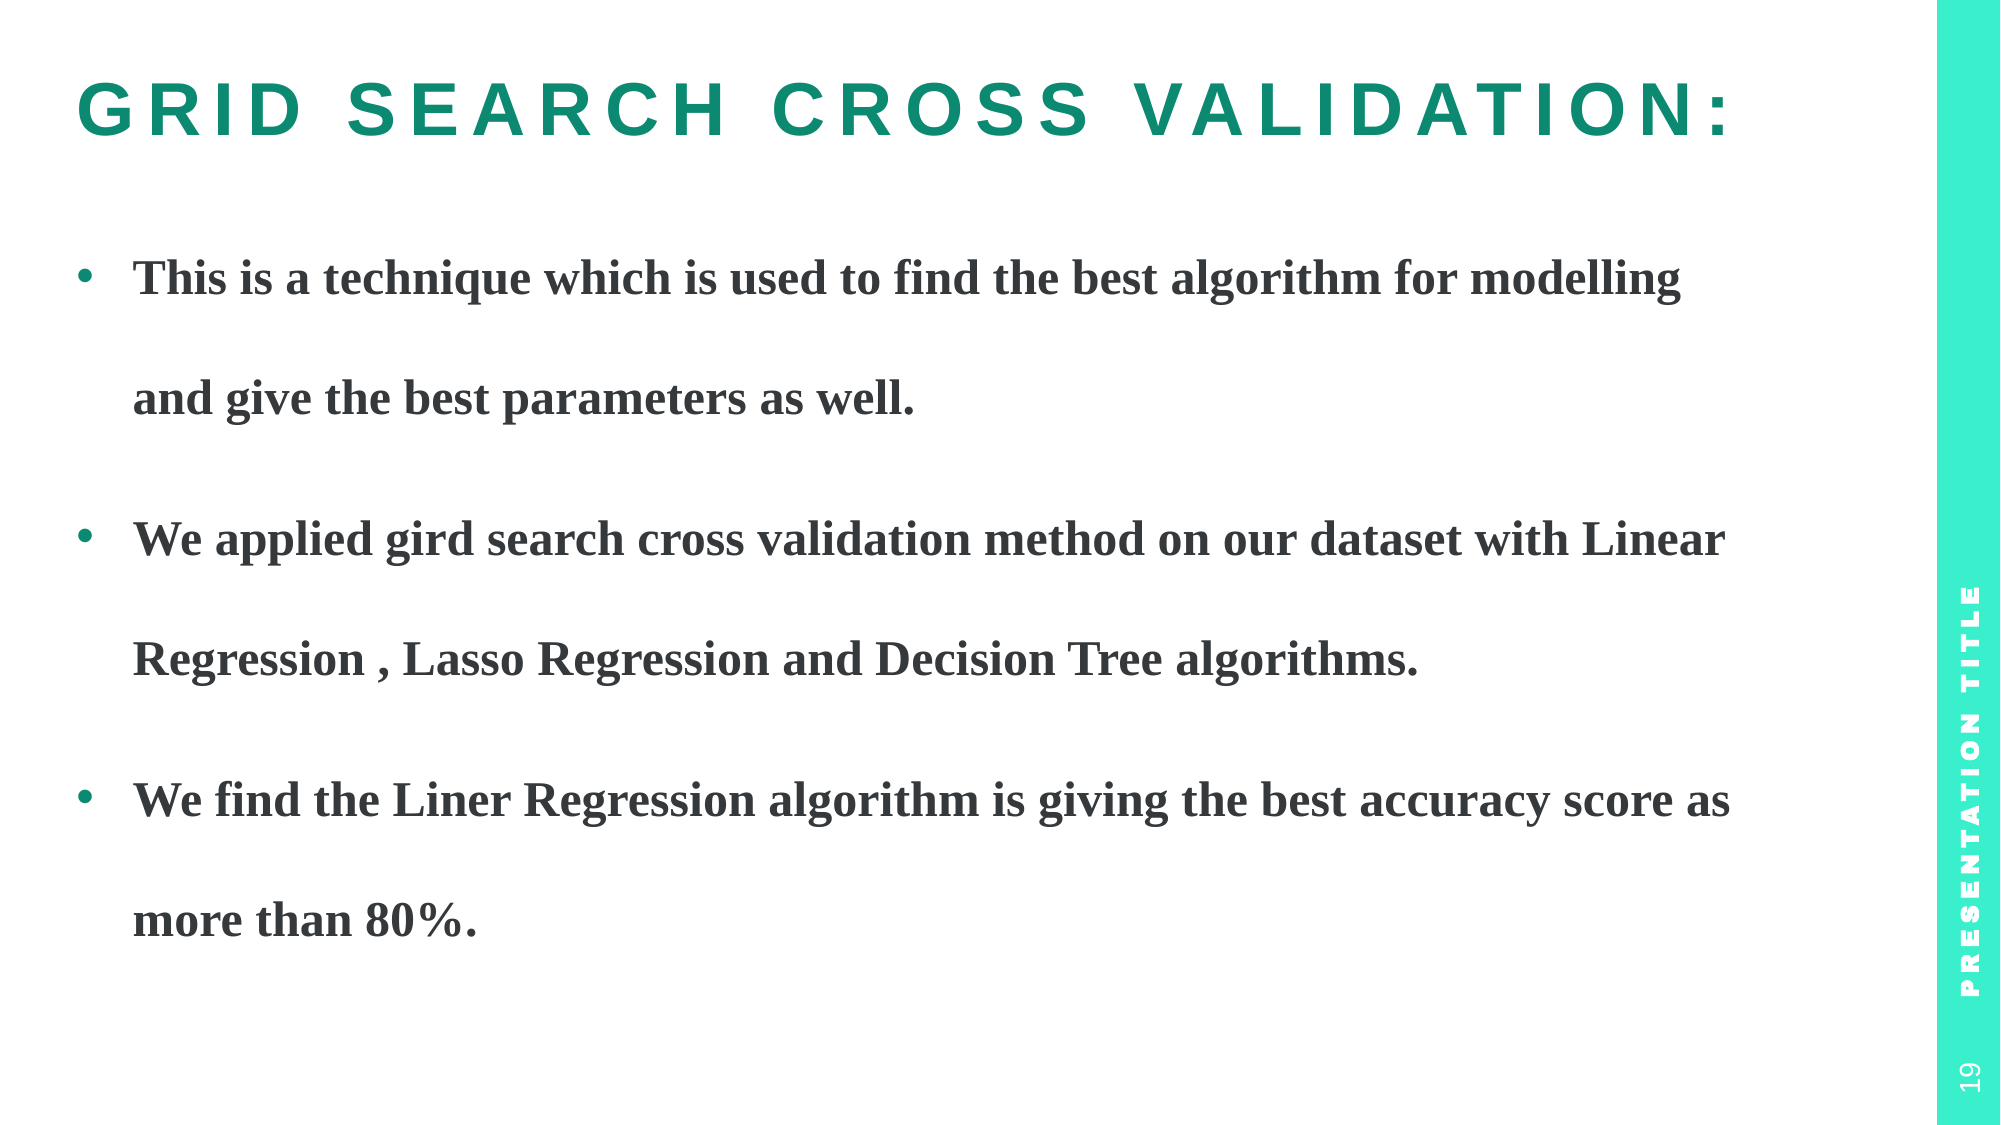

# Grid search cross validation:
This is a technique which is used to find the best algorithm for modelling and give the best parameters as well.
We applied gird search cross validation method on our dataset with Linear Regression , Lasso Regression and Decision Tree algorithms.
We find the Liner Regression algorithm is giving the best accuracy score as more than 80%.
Presentation Title
19